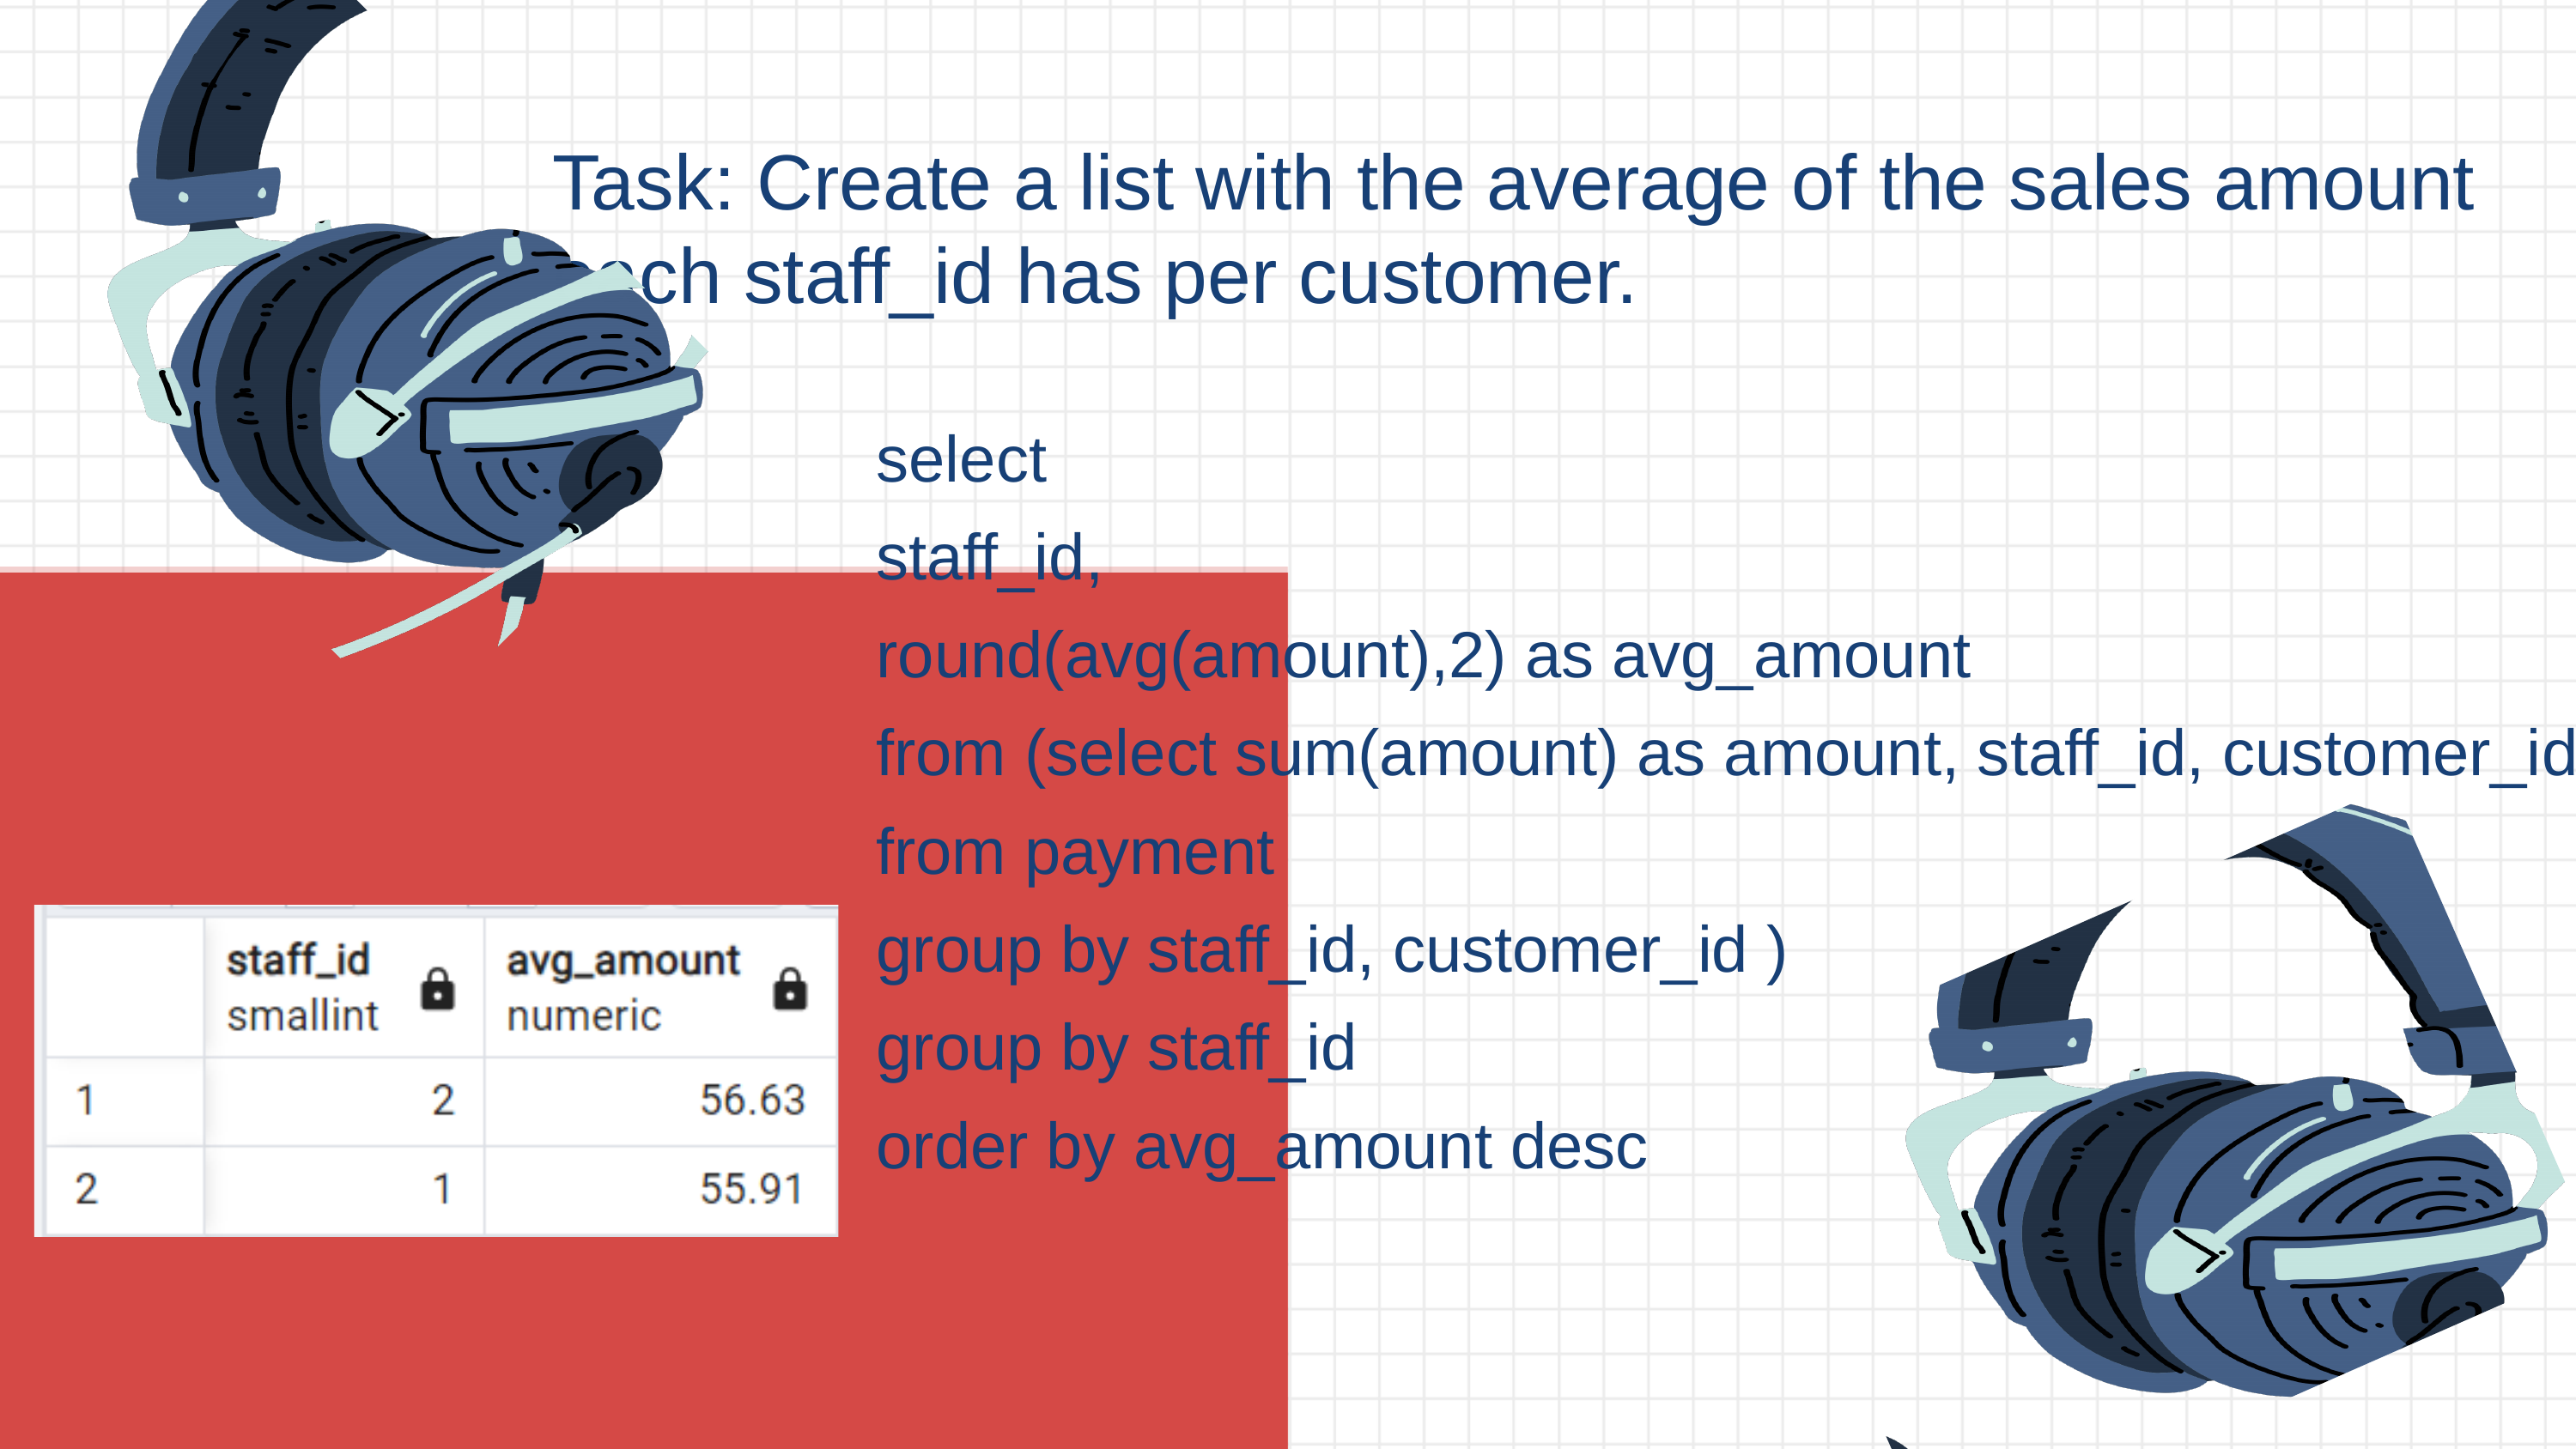

Task: Create a list with the average of the sales amount each staff_id has per customer.

select
staff_id,
round(avg(amount),2) as avg_amount
from (select sum(amount) as amount, staff_id, customer_id from payment
group by staff_id, customer_id )
group by staff_id
order by avg_amount desc